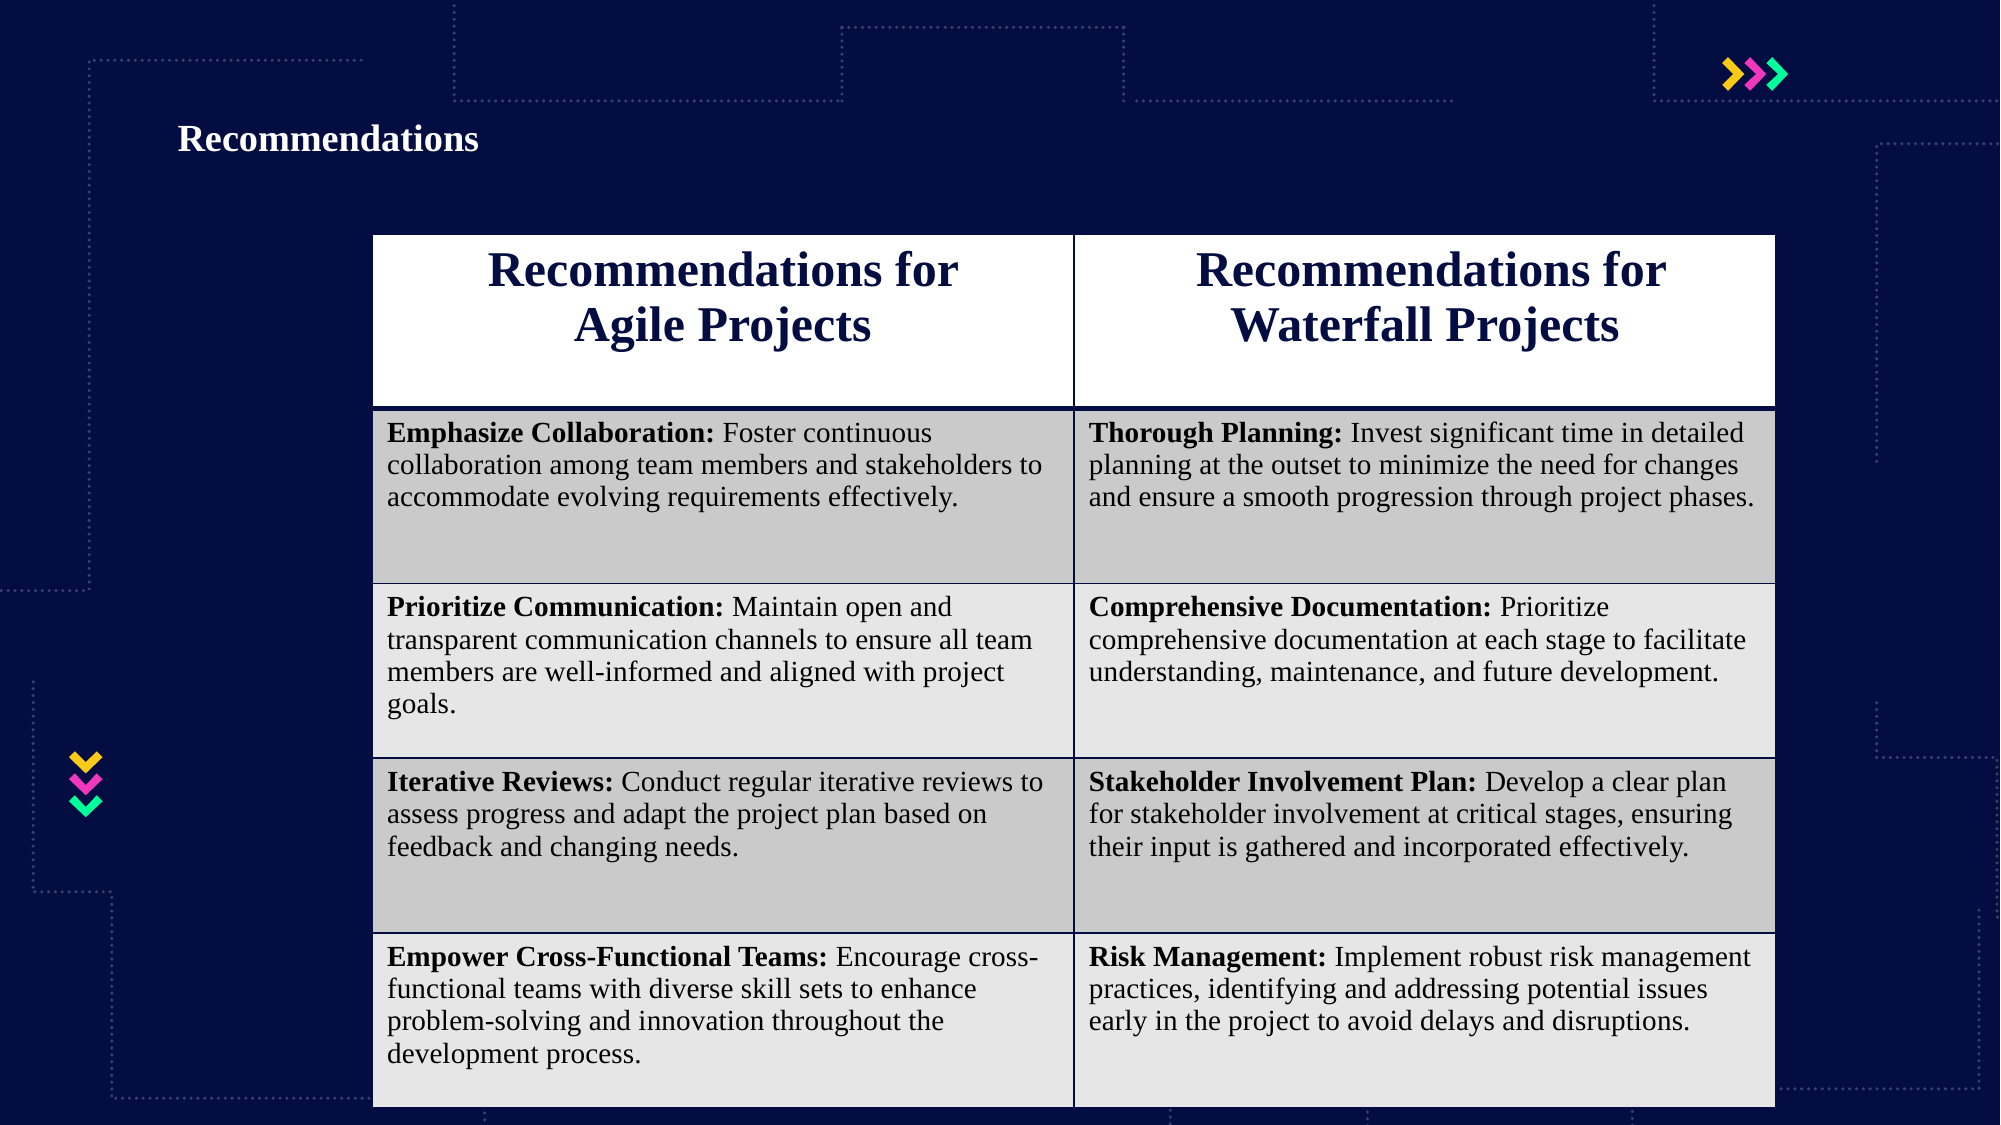

# Recommendations
| Recommendations for Agile Projects | Recommendations for Waterfall Projects |
| --- | --- |
| Emphasize Collaboration: Foster continuous collaboration among team members and stakeholders to accommodate evolving requirements effectively. | Thorough Planning: Invest significant time in detailed planning at the outset to minimize the need for changes and ensure a smooth progression through project phases. |
| Prioritize Communication: Maintain open and transparent communication channels to ensure all team members are well-informed and aligned with project goals. | Comprehensive Documentation: Prioritize comprehensive documentation at each stage to facilitate understanding, maintenance, and future development. |
| Iterative Reviews: Conduct regular iterative reviews to assess progress and adapt the project plan based on feedback and changing needs. | Stakeholder Involvement Plan: Develop a clear plan for stakeholder involvement at critical stages, ensuring their input is gathered and incorporated effectively. |
| Empower Cross-Functional Teams: Encourage cross-functional teams with diverse skill sets to enhance problem-solving and innovation throughout the development process. | Risk Management: Implement robust risk management practices, identifying and addressing potential issues early in the project to avoid delays and disruptions. |